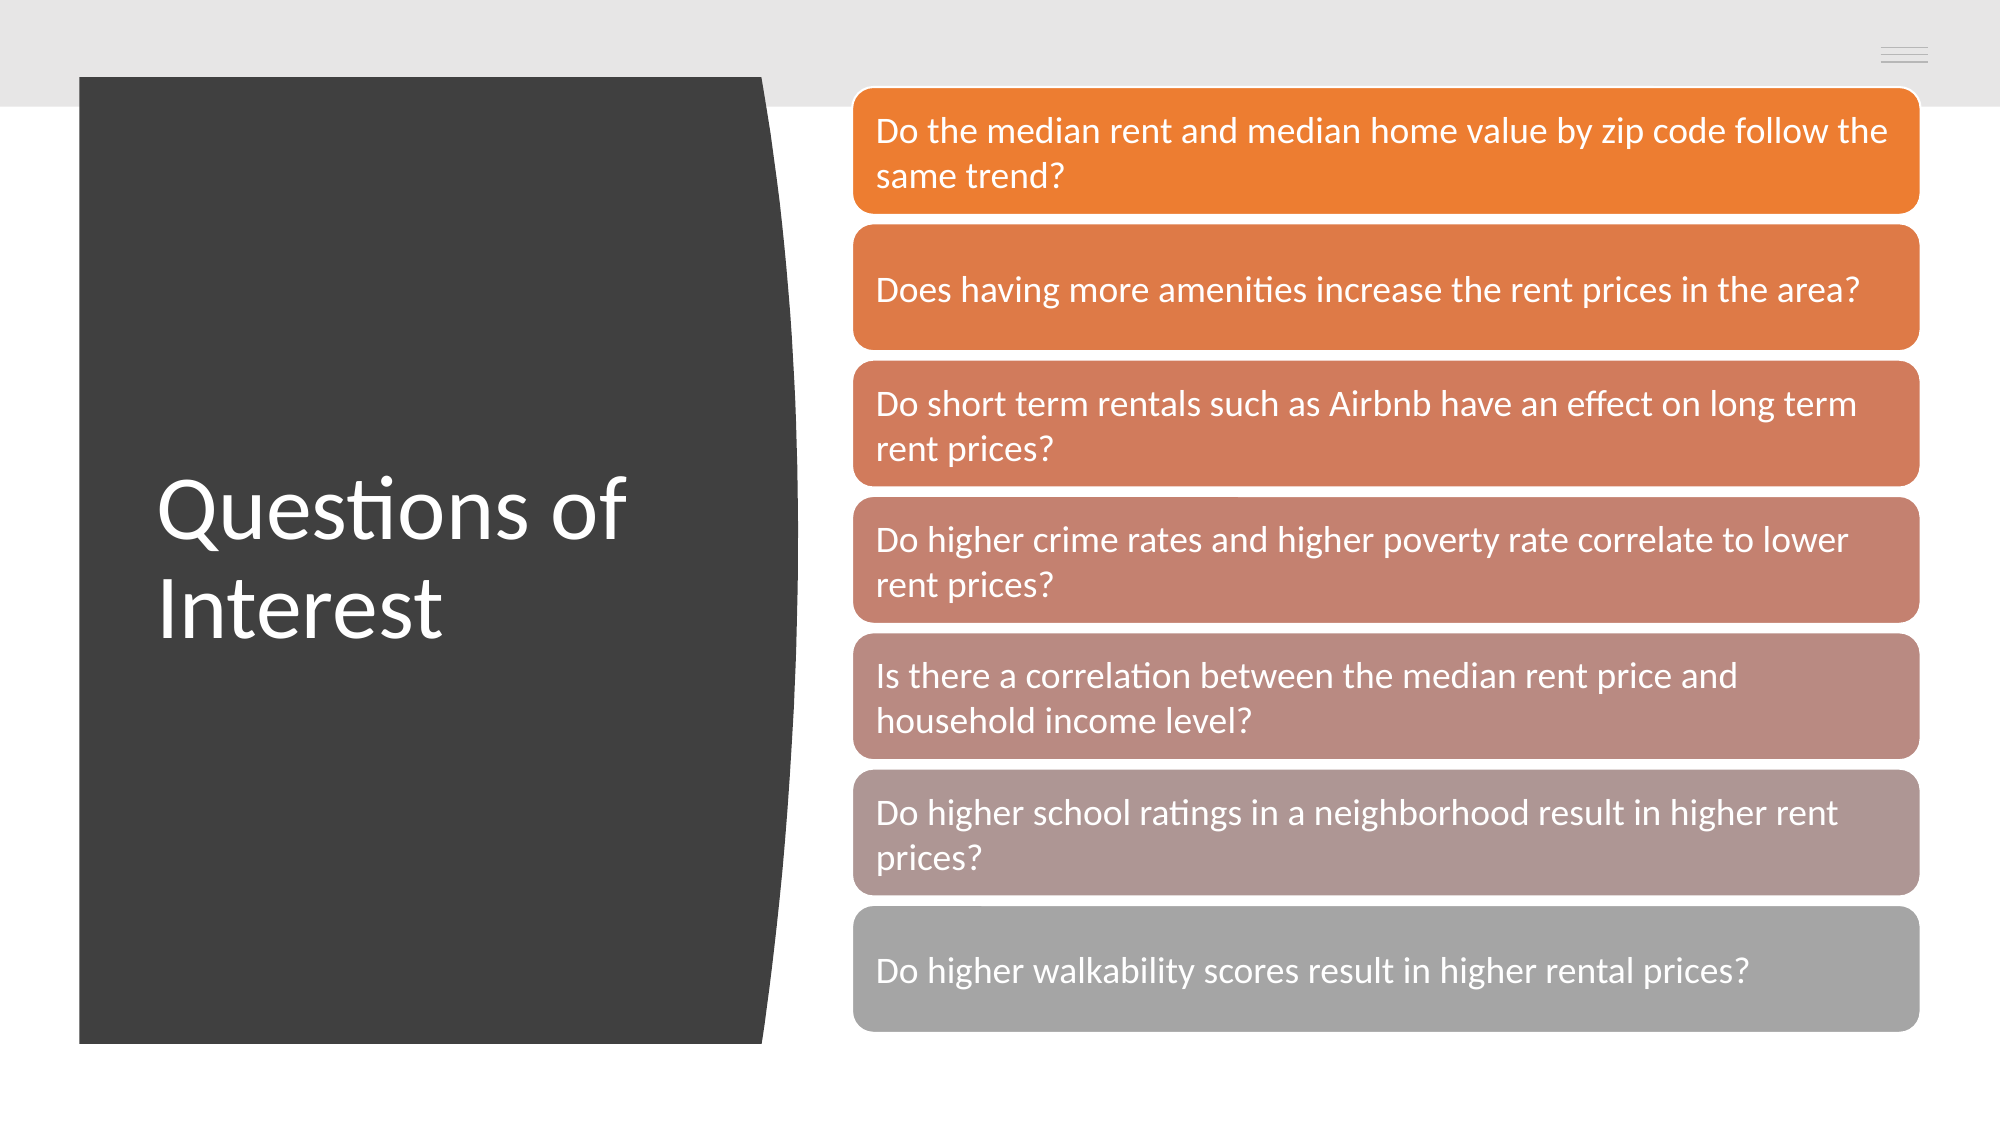

Do the median rent and median home value by zip code follow the same trend?
Does having more amenities increase the rent prices in the area?
Do short term rentals such as Airbnb have an effect on long term rent prices?
Do higher crime rates and higher poverty rate correlate to lower rent prices?
Is there a correlation between the median rent price and household income level?
Do higher school ratings in a neighborhood result in higher rent prices?
Do higher walkability scores result in higher rental prices?

# Questions of Interest